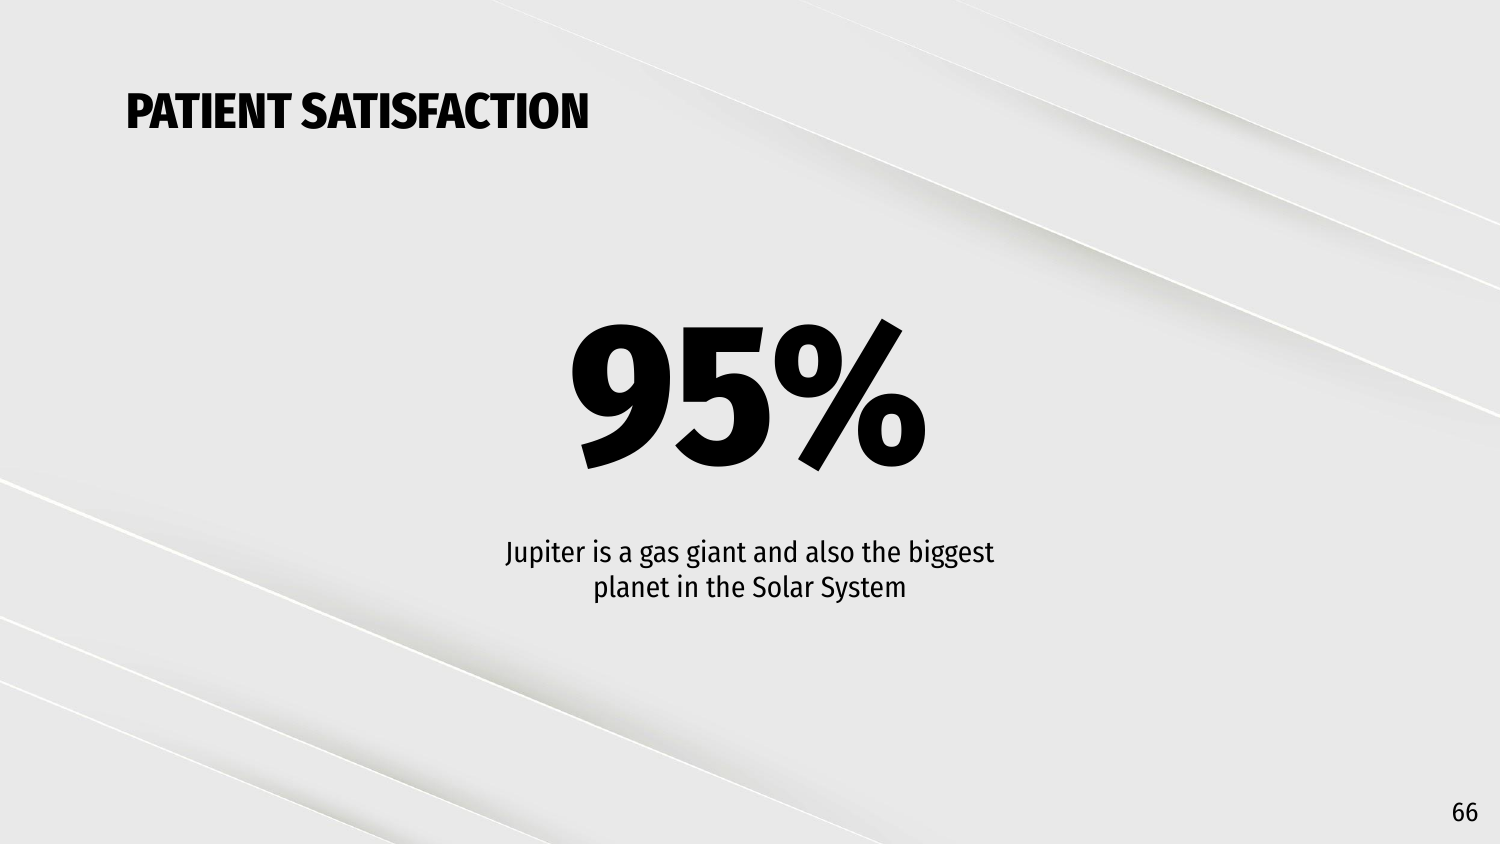

PATIENT SATISFACTION
# 95%
Jupiter is a gas giant and also the biggest planet in the Solar System
66